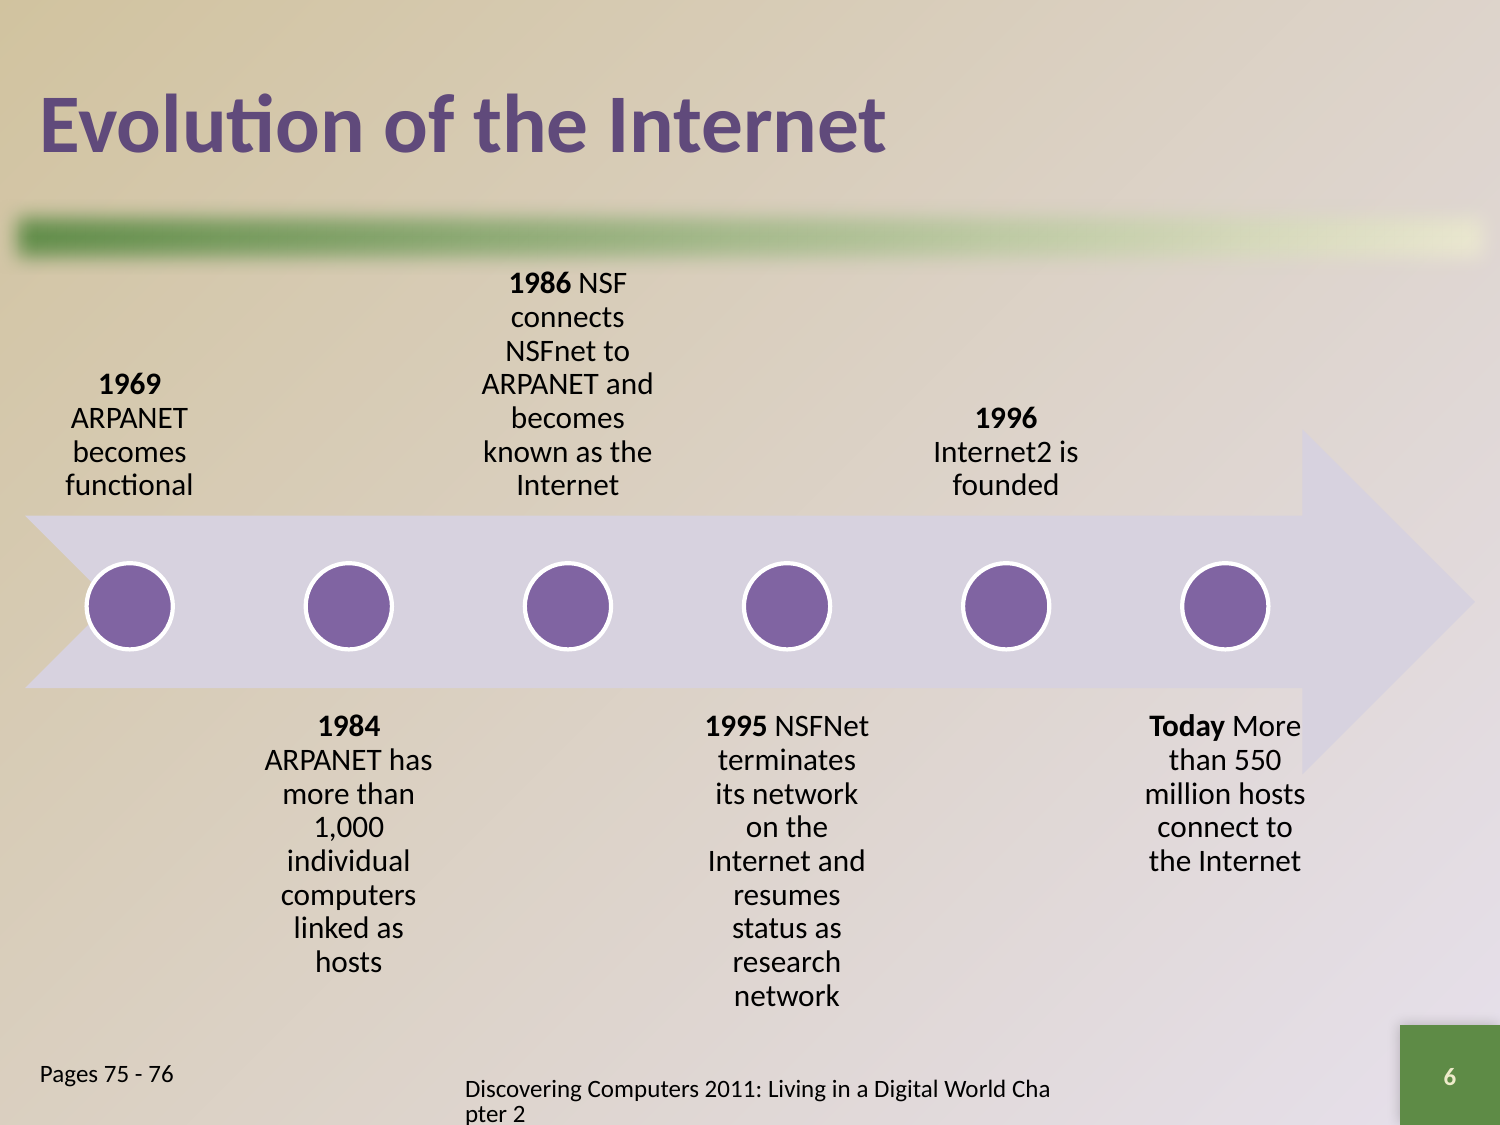

# Evolution of the Internet
1969 ARPANET becomes functional
1984 ARPANET has more than 1,000 individual computers linked as hosts
1986 NSF connects NSFnet to ARPANET and becomes known as the Internet
1995 NSFNet terminates its network on the Internet and resumes status as research network
1996 Internet2 is founded
Today More than 550 million hosts connect to the Internet
6
Pages 75 - 76
Discovering Computers 2011: Living in a Digital World Chapter 2